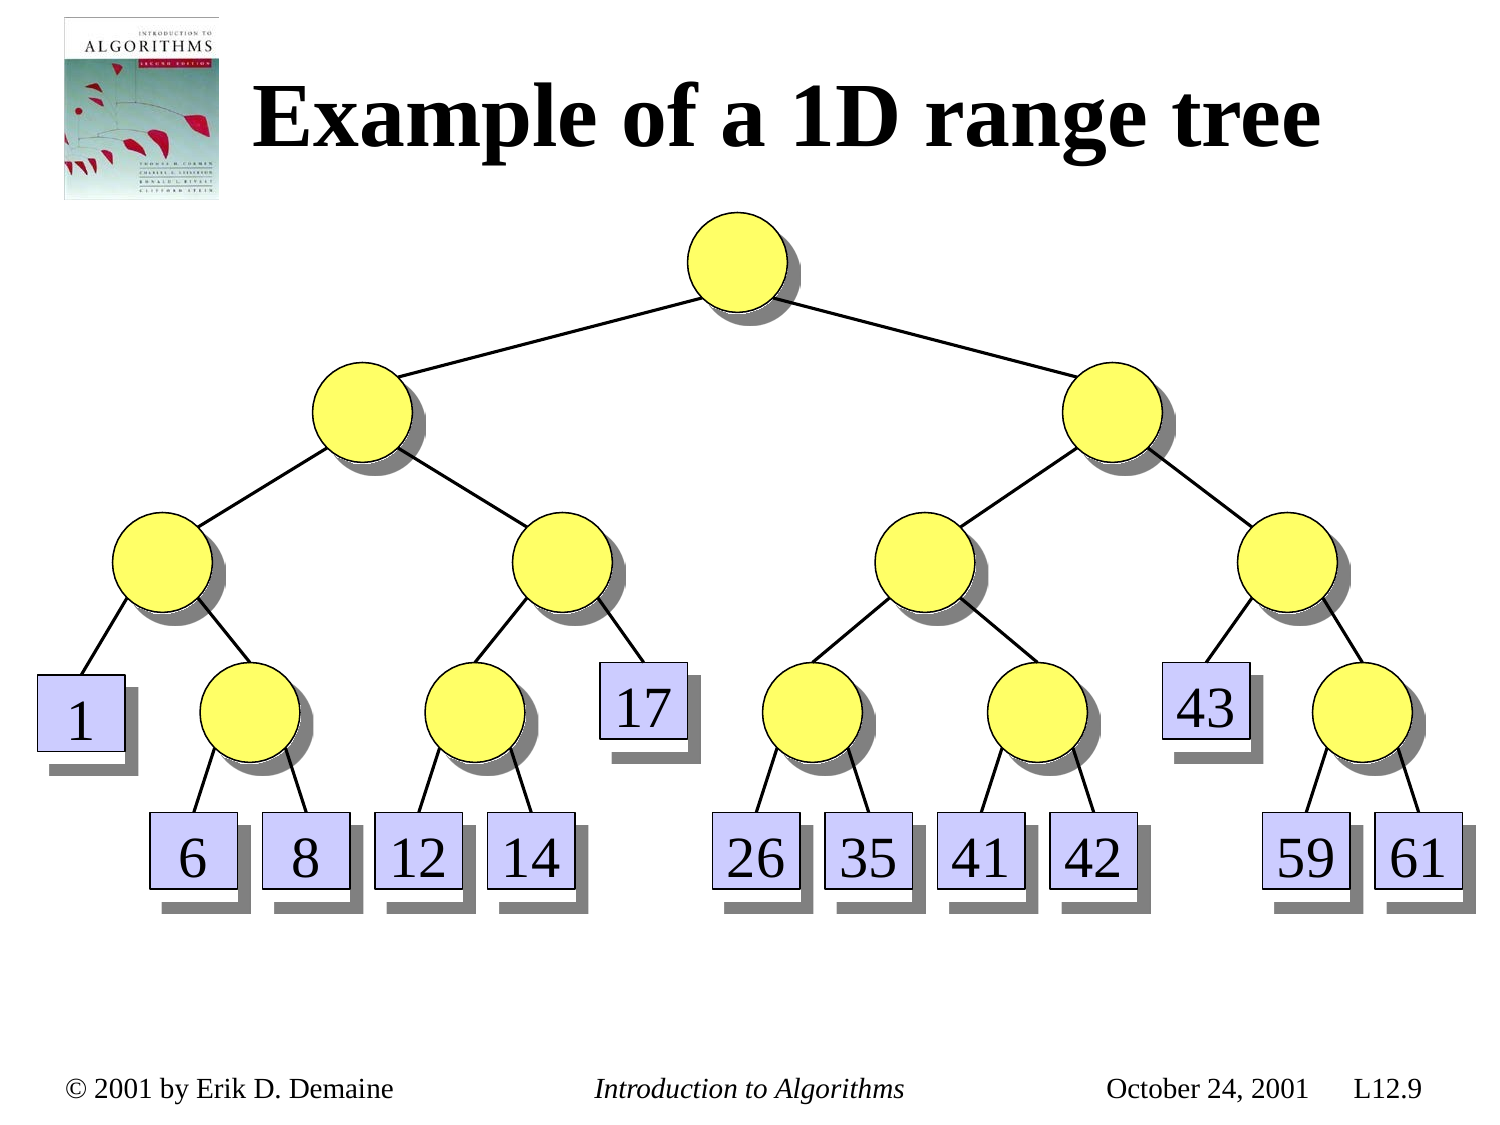

# Example of a 1D range tree

17
43

1
6
8
12
14
26
35
41
42
59
61

© 2001 by Erik D. Demaine
Introduction to Algorithms
October 24, 2001
L12.9